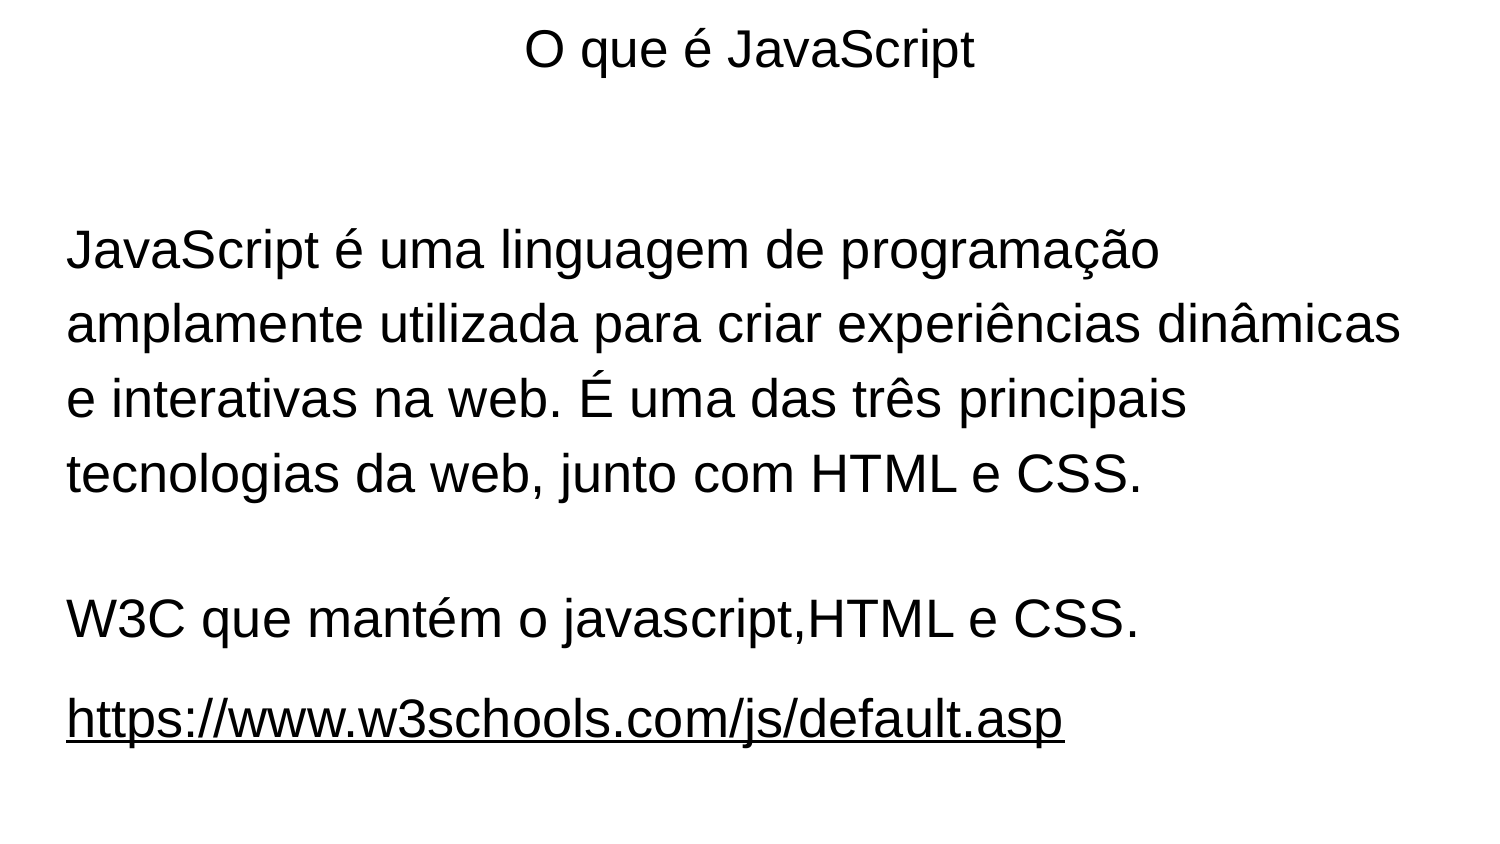

# O que é JavaScript
JavaScript é uma linguagem de programação amplamente utilizada para criar experiências dinâmicas e interativas na web. É uma das três principais tecnologias da web, junto com HTML e CSS.
W3C que mantém o javascript,HTML e CSS.
https://www.w3schools.com/js/default.asp